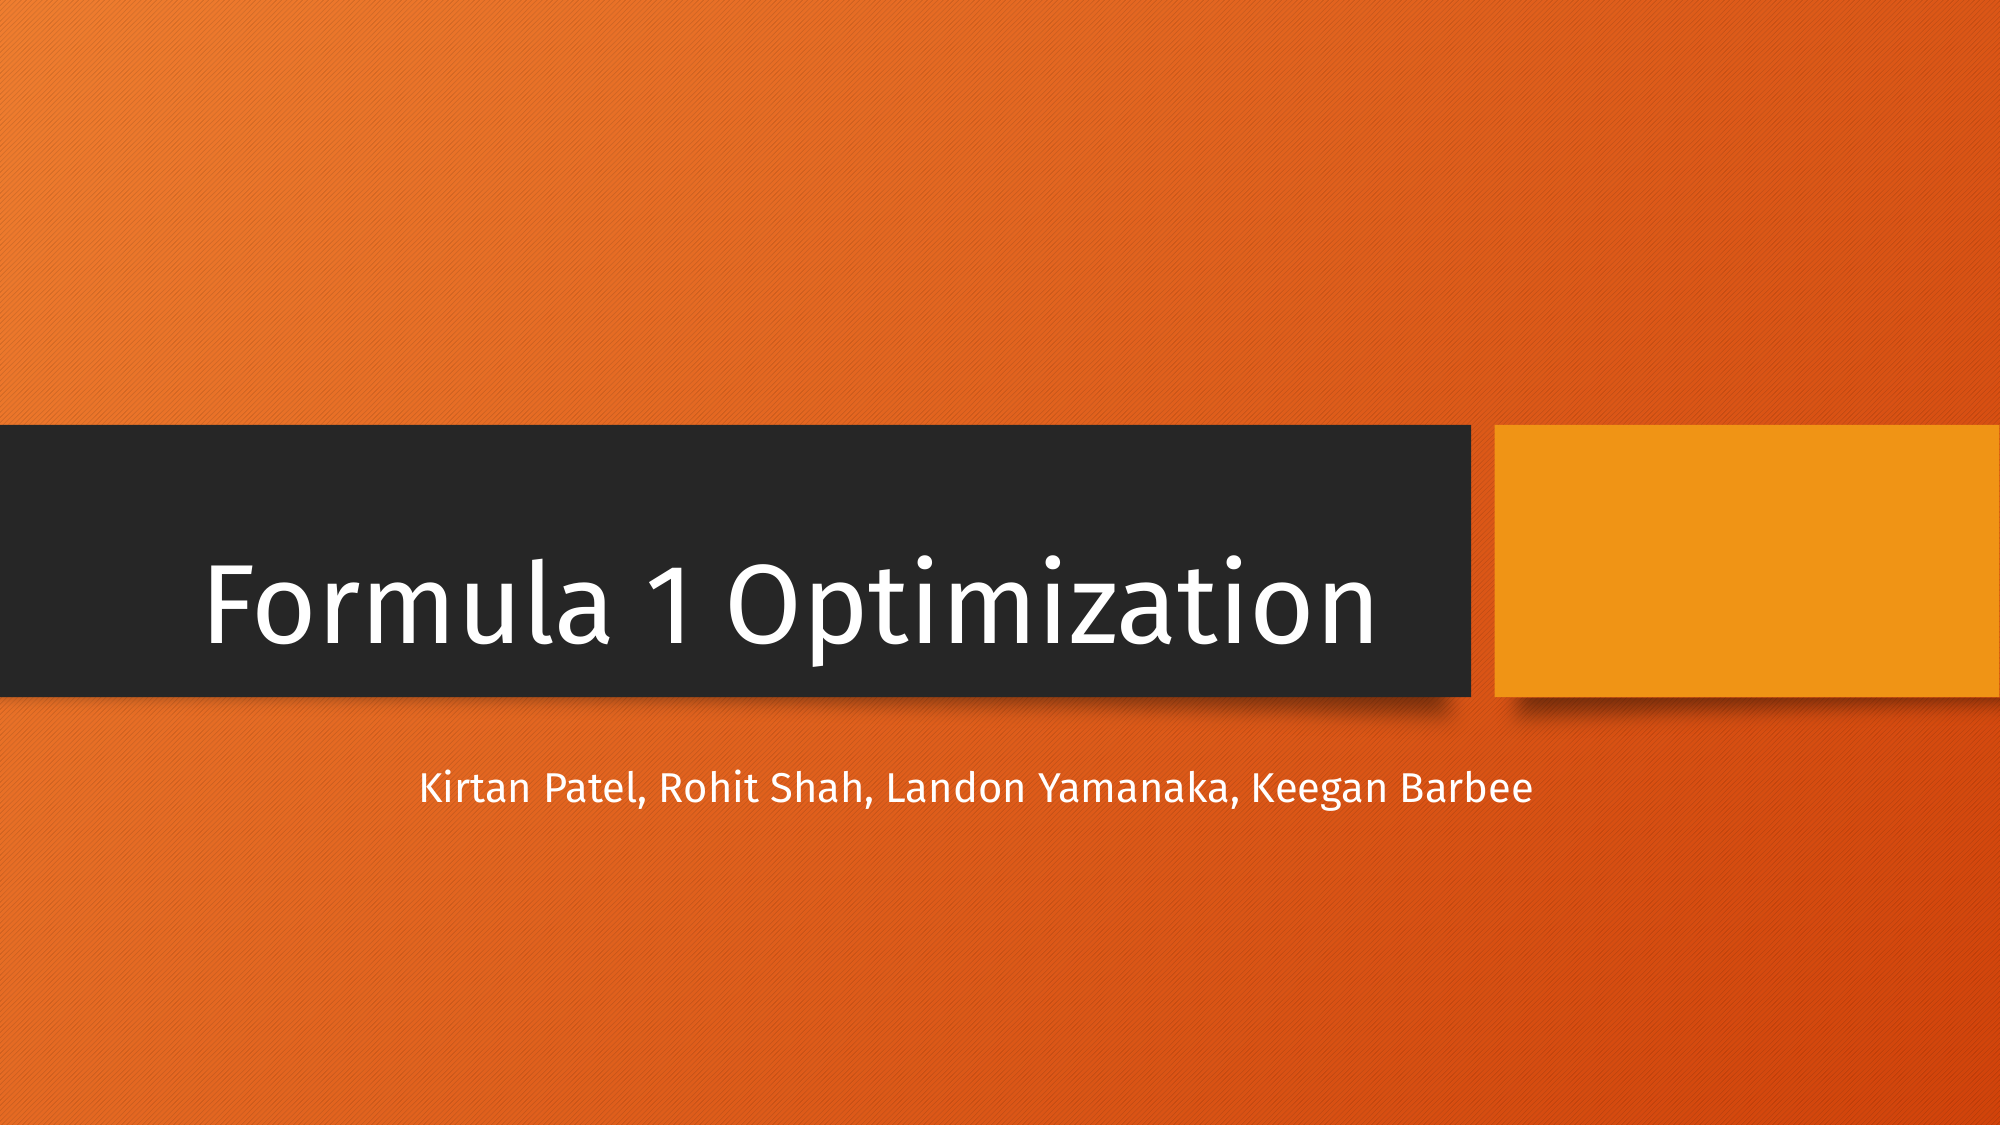

# Formula 1 Optimization
Kirtan Patel, Rohit Shah, Landon Yamanaka, Keegan Barbee